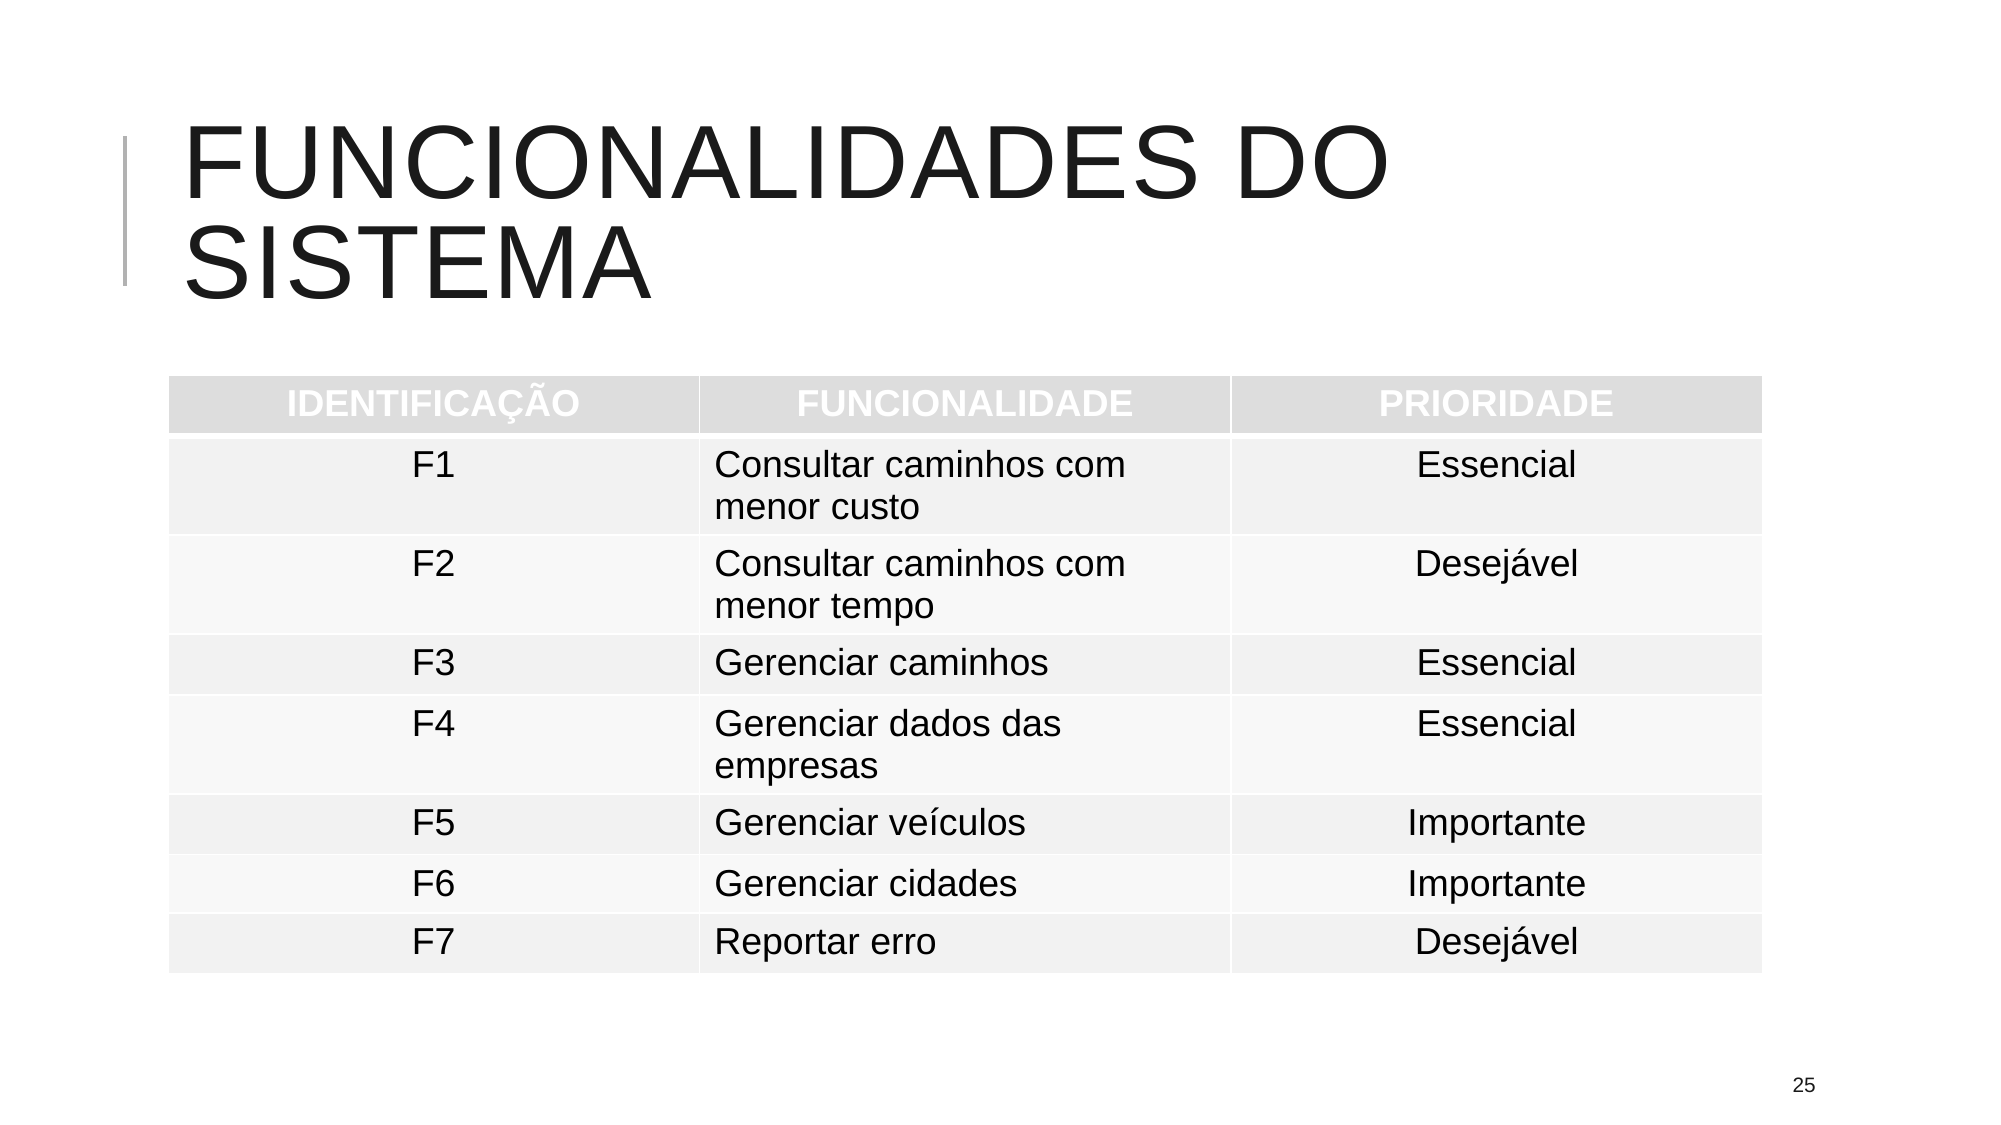

# Funcionalidades do sistema
| IDENTIFICAÇÃO | FUNCIONALIDADE | PRIORIDADE |
| --- | --- | --- |
| F1 | Consultar caminhos com menor custo | Essencial |
| F2 | Consultar caminhos com menor tempo | Desejável |
| F3 | Gerenciar caminhos | Essencial |
| F4 | Gerenciar dados das empresas | Essencial |
| F5 | Gerenciar veículos | Importante |
| F6 | Gerenciar cidades | Importante |
| F7 | Reportar erro | Desejável |
25